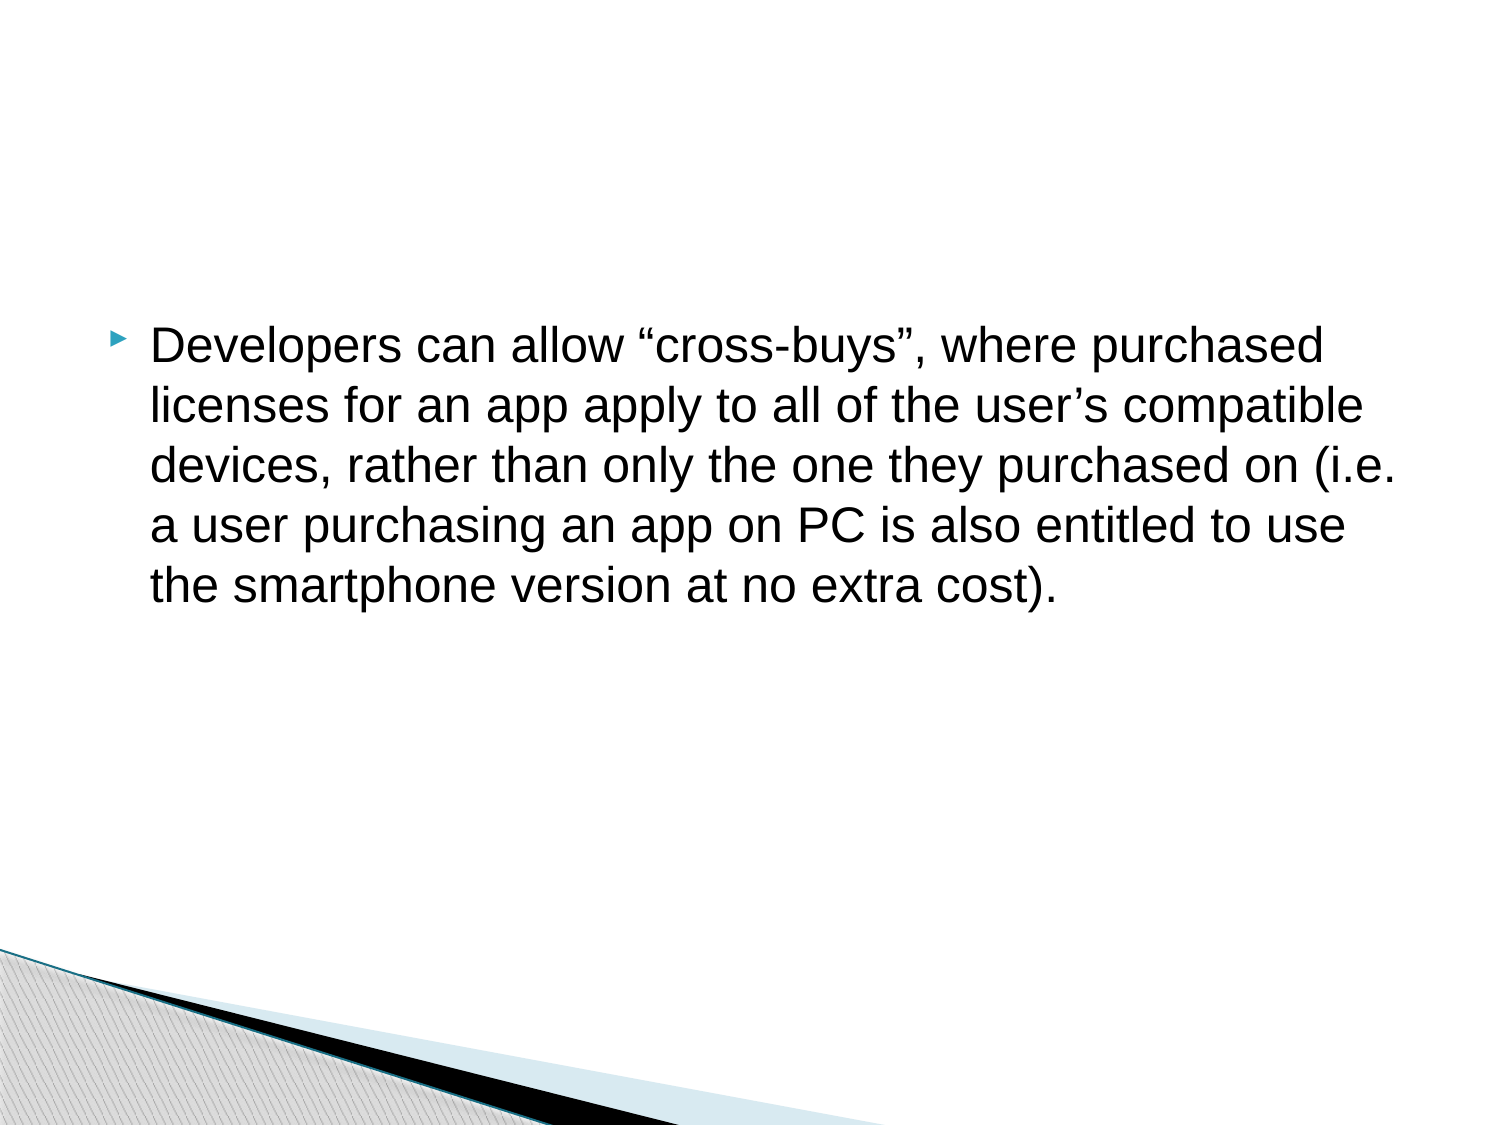

Developers can allow “cross-buys”, where purchased licenses for an app apply to all of the user’s compatible devices, rather than only the one they purchased on (i.e. a user purchasing an app on PC is also entitled to use the smartphone version at no extra cost).